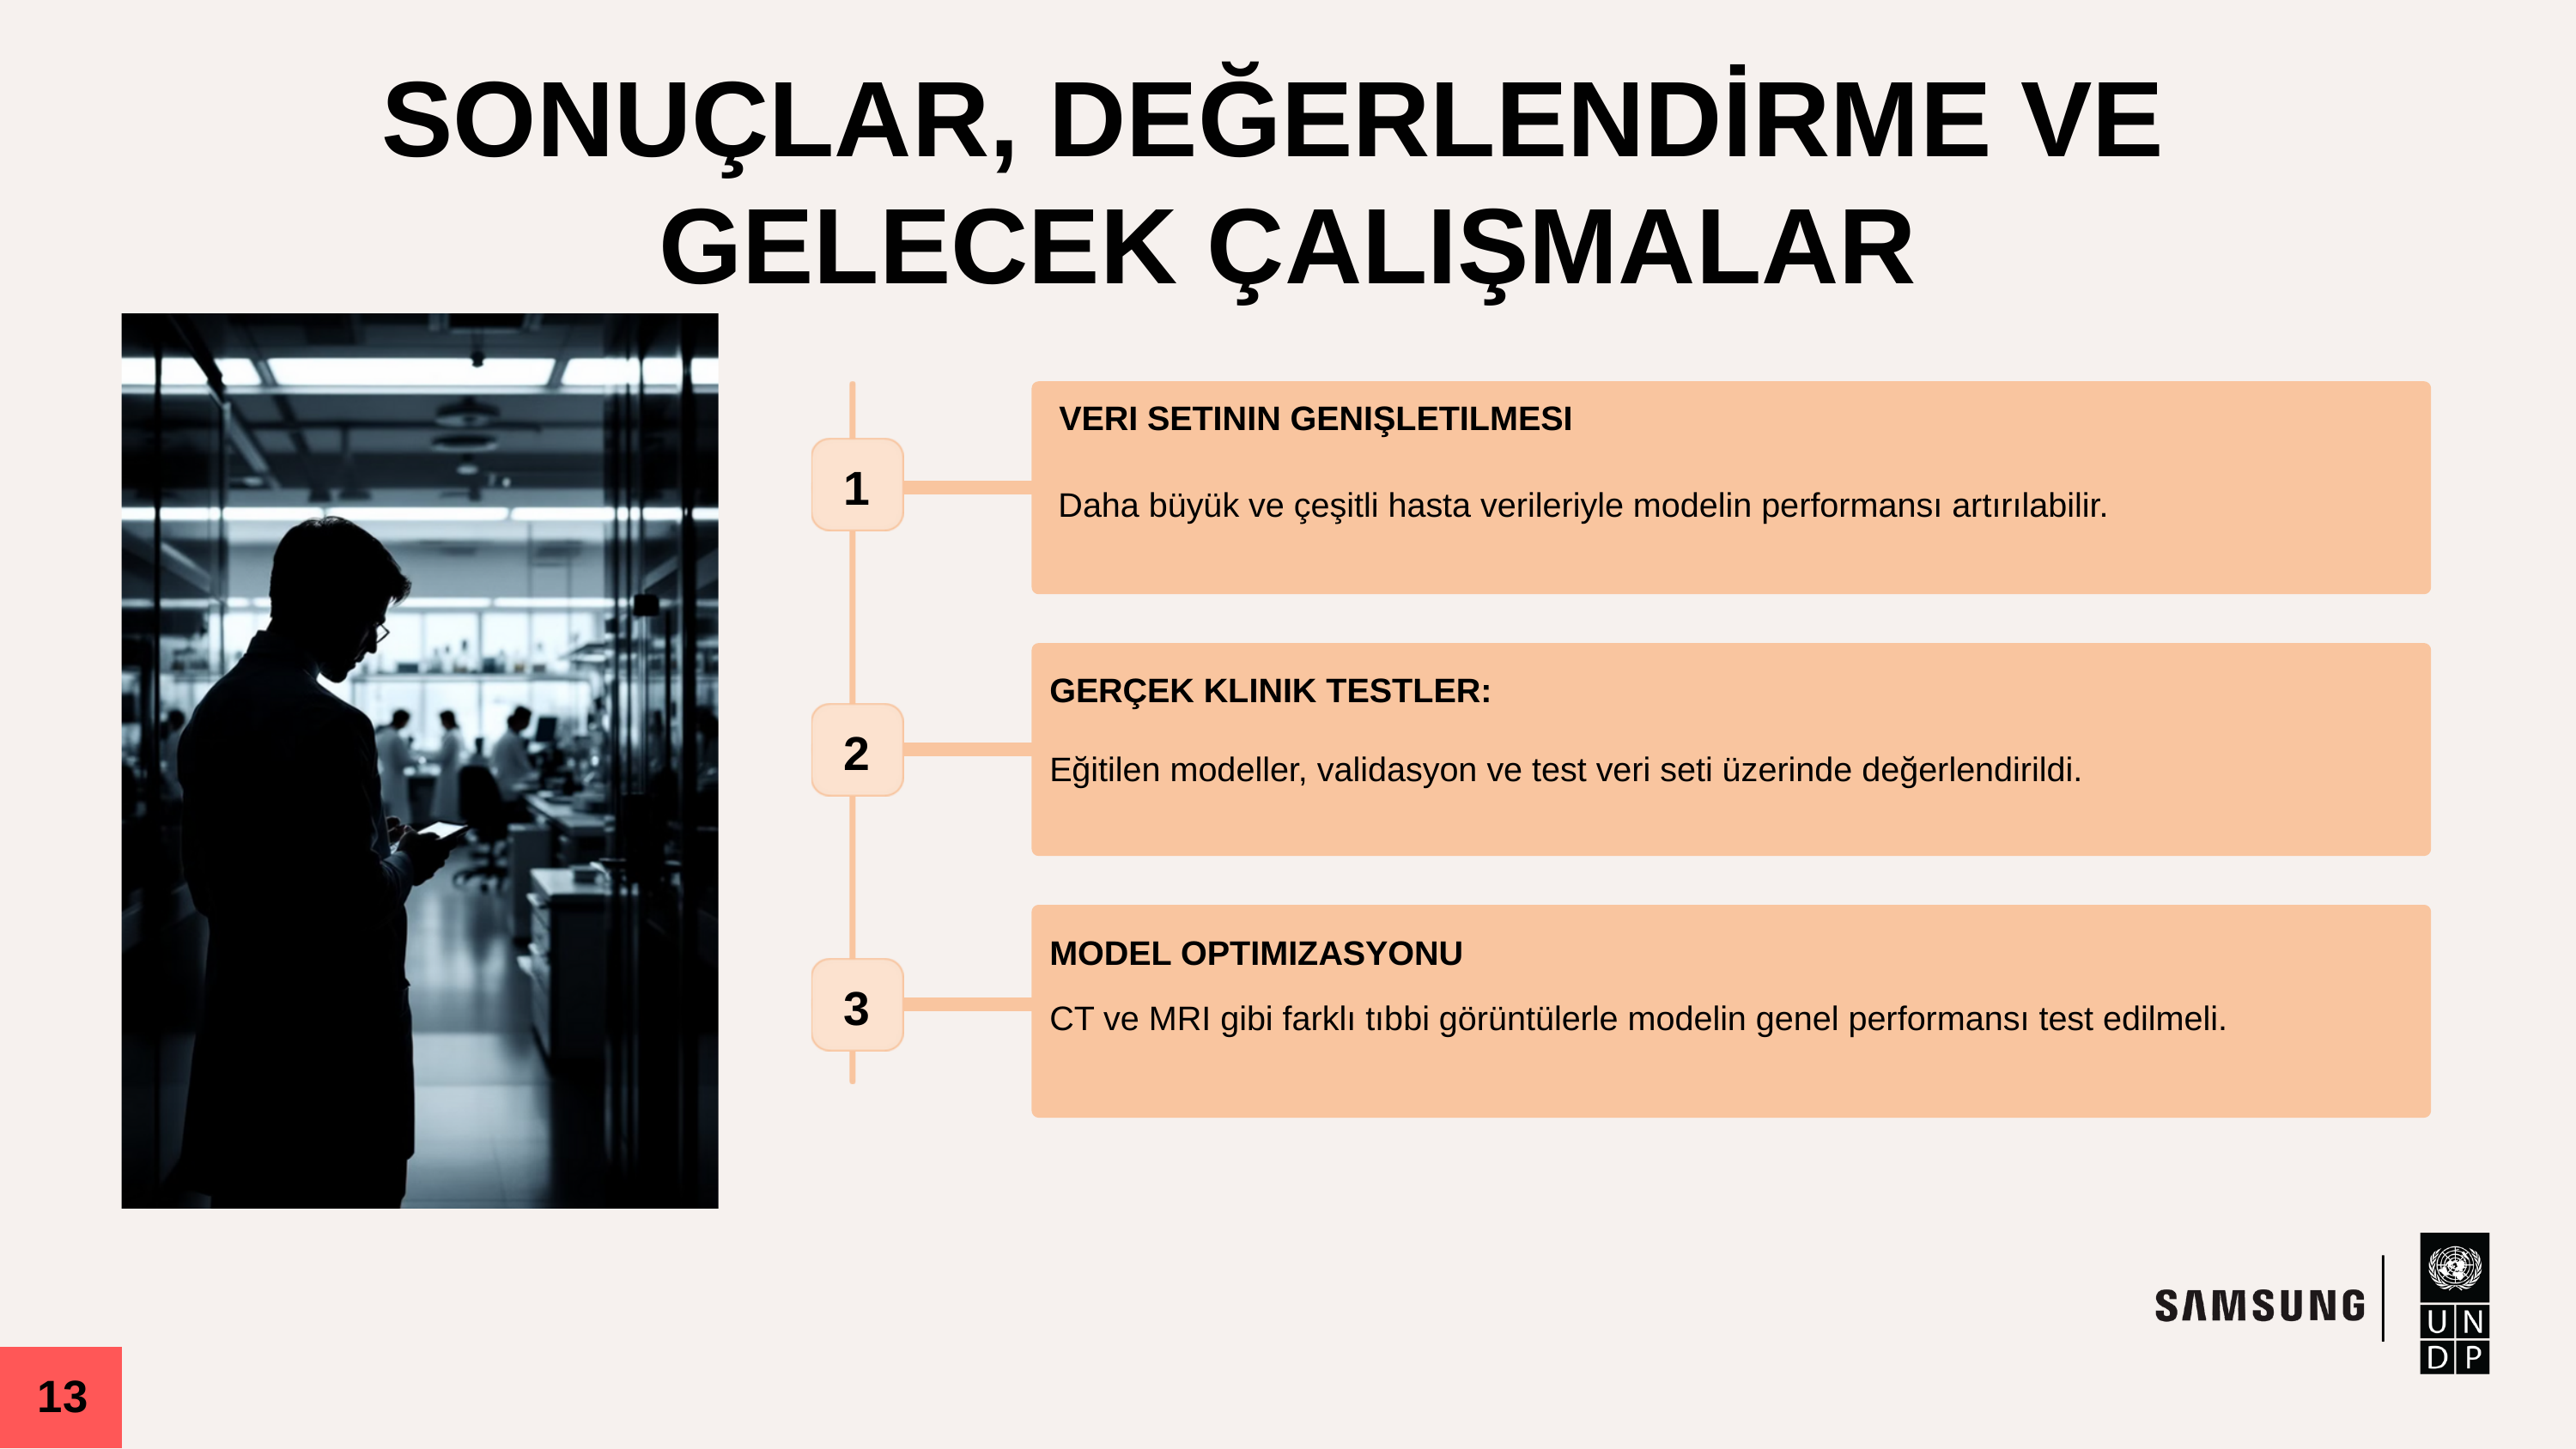

SONUÇLAR, DEĞERLENDİRME VE
GELECEK ÇALIŞMALAR

 VERI SETININ GENIŞLETILMESI

1
Daha büyük ve çeşitli hasta verileriyle modelin performansı artırılabilir.

GERÇEK KLINIK TESTLER:

2
Eğitilen modeller, validasyon ve test veri seti üzerinde değerlendirildi.

MODEL OPTIMIZASYONU

3
CT ve MRI gibi farklı tıbbi görüntülerle modelin genel performansı test edilmeli.

13